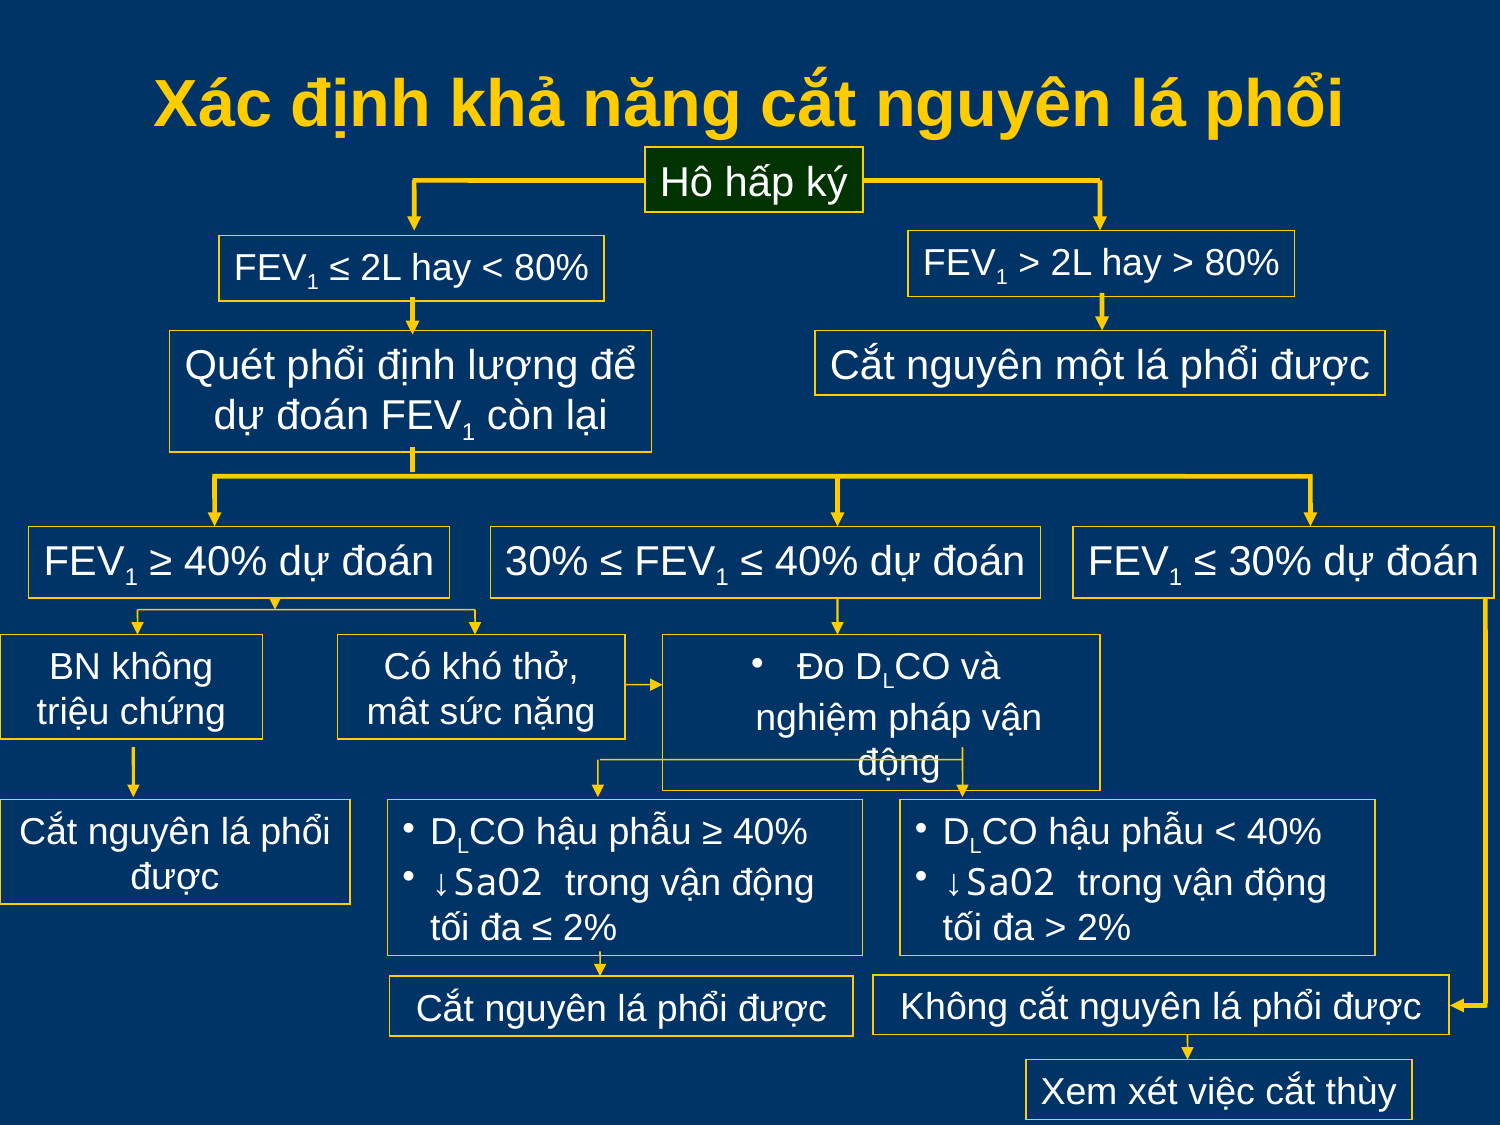

# Xác định khả năng cắt nguyên lá phổi
Hô hấp ký

FEV1 > 2L hay > 80%
FEV1 ≤ 2L hay < 80%

Quét phổi định lượng để
dự đoán FEV1 còn lại
Cắt nguyên một lá phổi được

FEV1 ≥ 40% dự đoán
30% ≤ FEV1 ≤ 40% dự đoán
FEV1 ≤ 30% dự đoán

BN không triệu chứng
Có khó thở, mât sức nặng
 Đo DLCO và
nghiệm pháp vận động

Cắt nguyên lá phổi được
DLCO hậu phẫu ≥ 40%
↓SaO2 trong vận động tối đa ≤ 2%
DLCO hậu phẫu < 40%
↓SaO2 trong vận động tối đa > 2%

Không cắt nguyên lá phổi được
Cắt nguyên lá phổi được

Xem xét việc cắt thùy